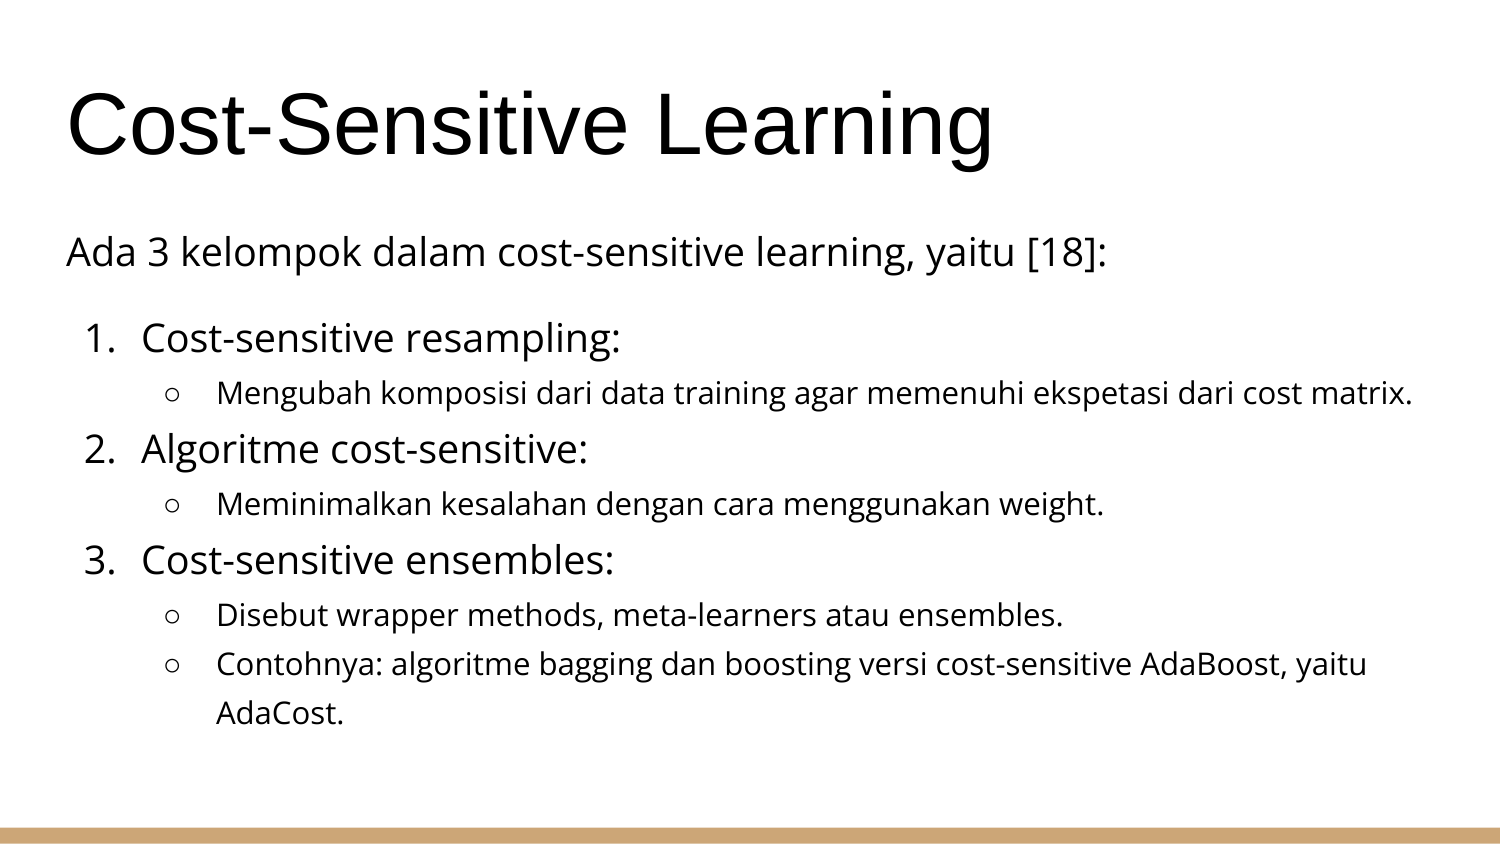

# Cost-Sensitive Learning
Ada 3 kelompok dalam cost-sensitive learning, yaitu [18]:
Cost-sensitive resampling:
Mengubah komposisi dari data training agar memenuhi ekspetasi dari cost matrix.
Algoritme cost-sensitive:
Meminimalkan kesalahan dengan cara menggunakan weight.
Cost-sensitive ensembles:
Disebut wrapper methods, meta-learners atau ensembles.
Contohnya: algoritme bagging dan boosting versi cost-sensitive AdaBoost, yaitu AdaCost.